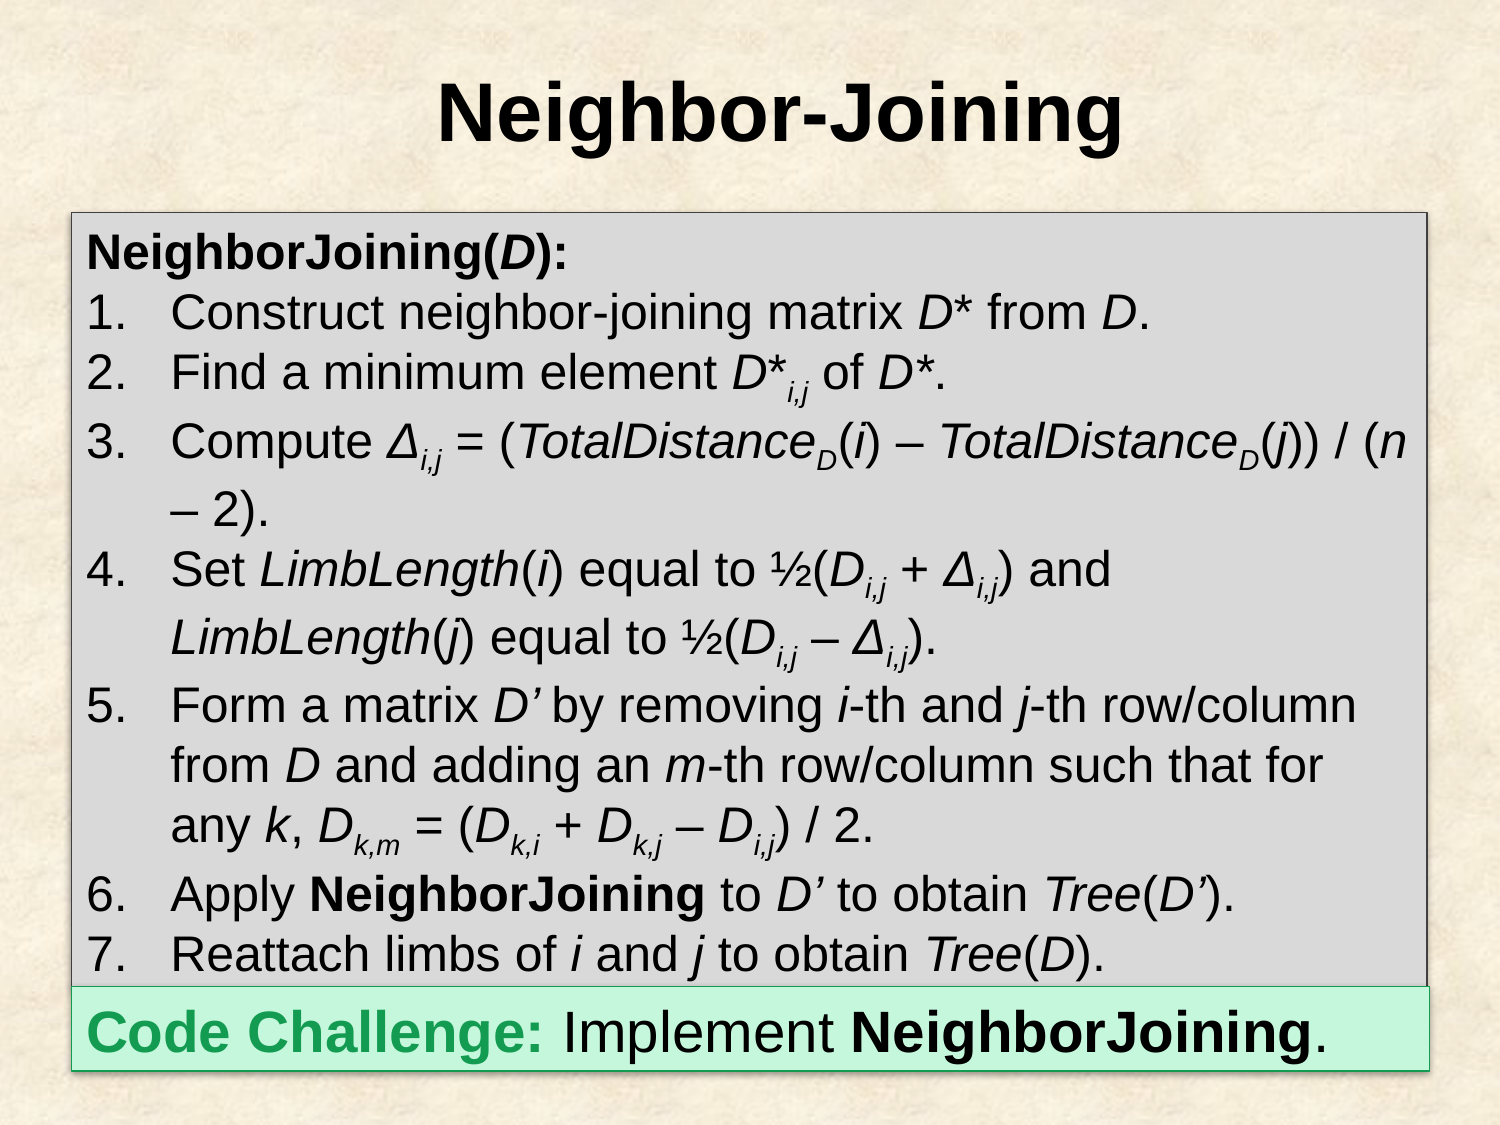

Neighbor-Joining
NeighborJoining(D):
Construct neighbor-joining matrix D* from D.
Find a minimum element D*i,j of D*.
Compute Δi,j = (TotalDistanceD(i) – TotalDistanceD(j)) / (n – 2).
Set LimbLength(i) equal to ½(Di,j + Δi,j) and LimbLength(j) equal to ½(Di,j – Δi,j).
Form a matrix D’ by removing i-th and j-th row/column from D and adding an m-th row/column such that for any k, Dk,m = (Dk,i + Dk,j – Di,j) / 2.
Apply NeighborJoining to D’ to obtain Tree(D’).
Reattach limbs of i and j to obtain Tree(D).
Code Challenge: Implement NeighborJoining.